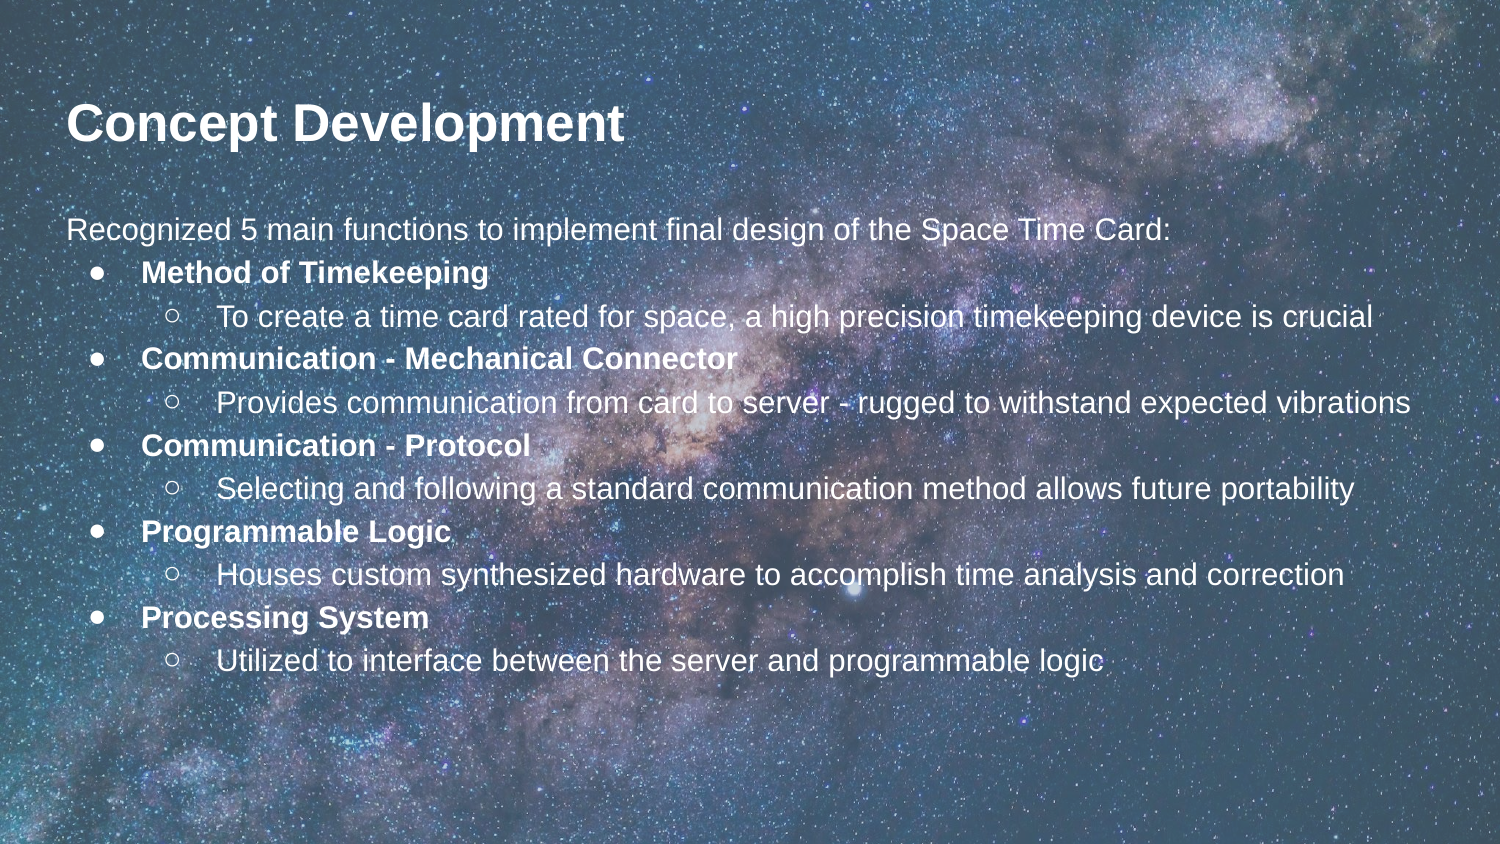

# Concept Development
Recognized 5 main functions to implement final design of the Space Time Card:
Method of Timekeeping
To create a time card rated for space, a high precision timekeeping device is crucial
Communication - Mechanical Connector
Provides communication from card to server - rugged to withstand expected vibrations
Communication - Protocol
Selecting and following a standard communication method allows future portability
Programmable Logic
Houses custom synthesized hardware to accomplish time analysis and correction
Processing System
Utilized to interface between the server and programmable logic